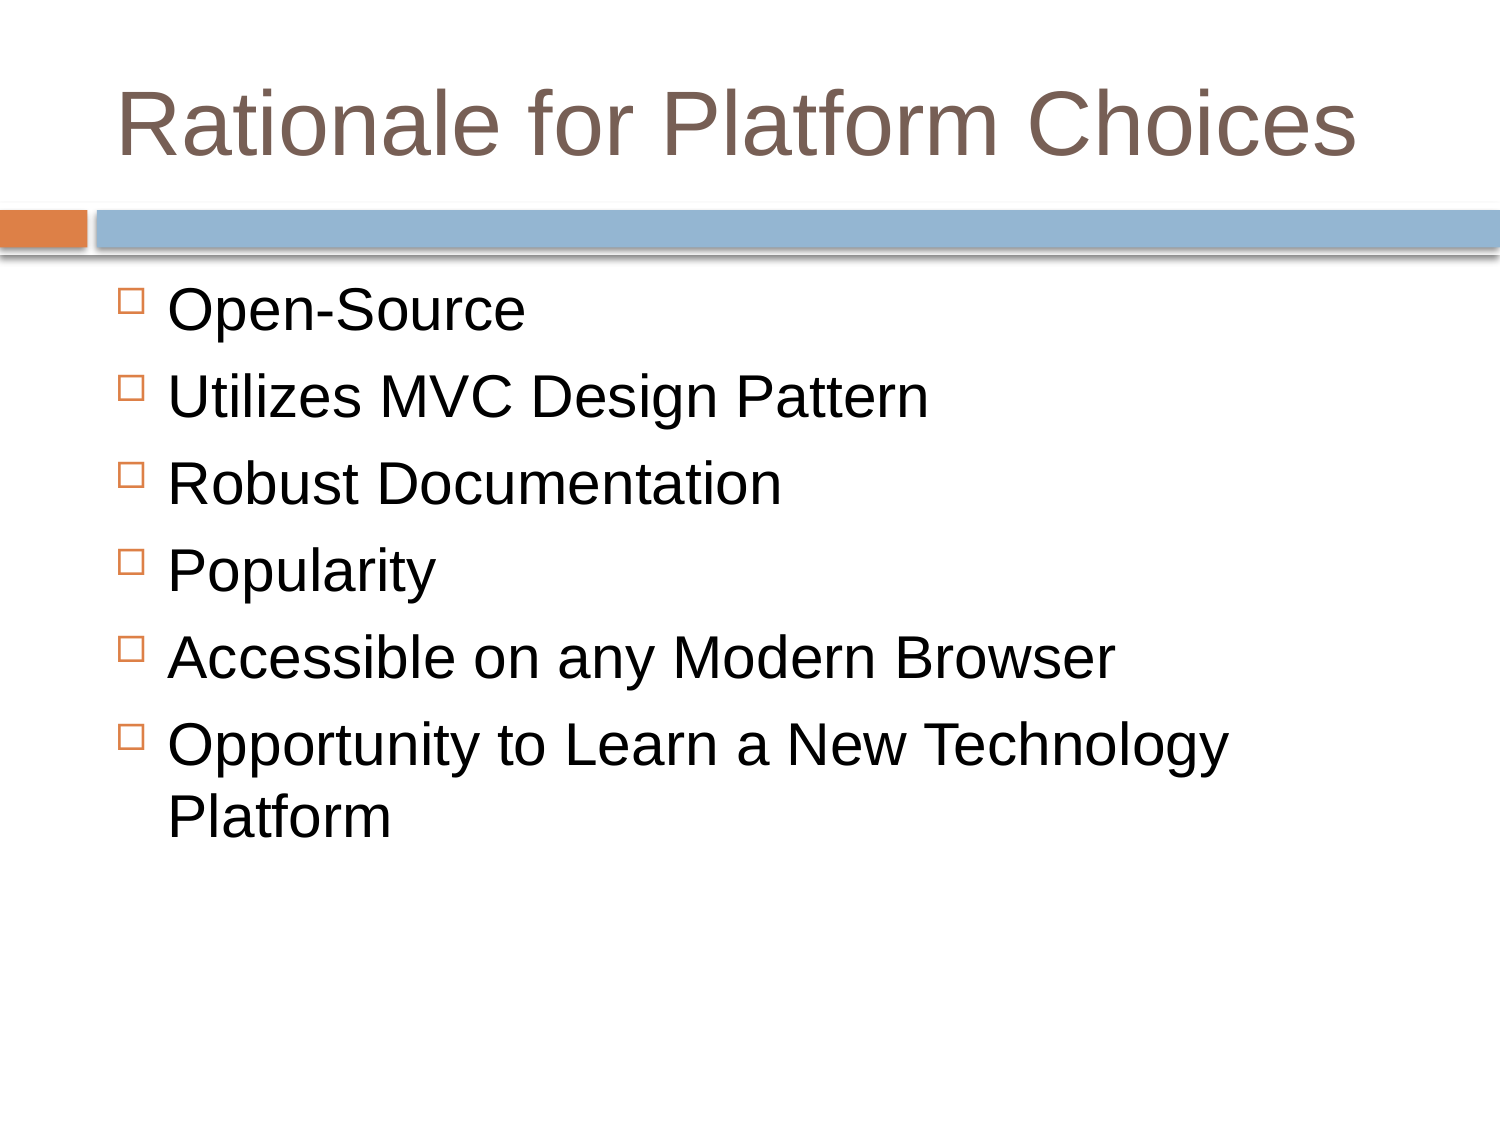

# Rationale for Platform Choices
Open-Source
Utilizes MVC Design Pattern
Robust Documentation
Popularity
Accessible on any Modern Browser
Opportunity to Learn a New Technology Platform